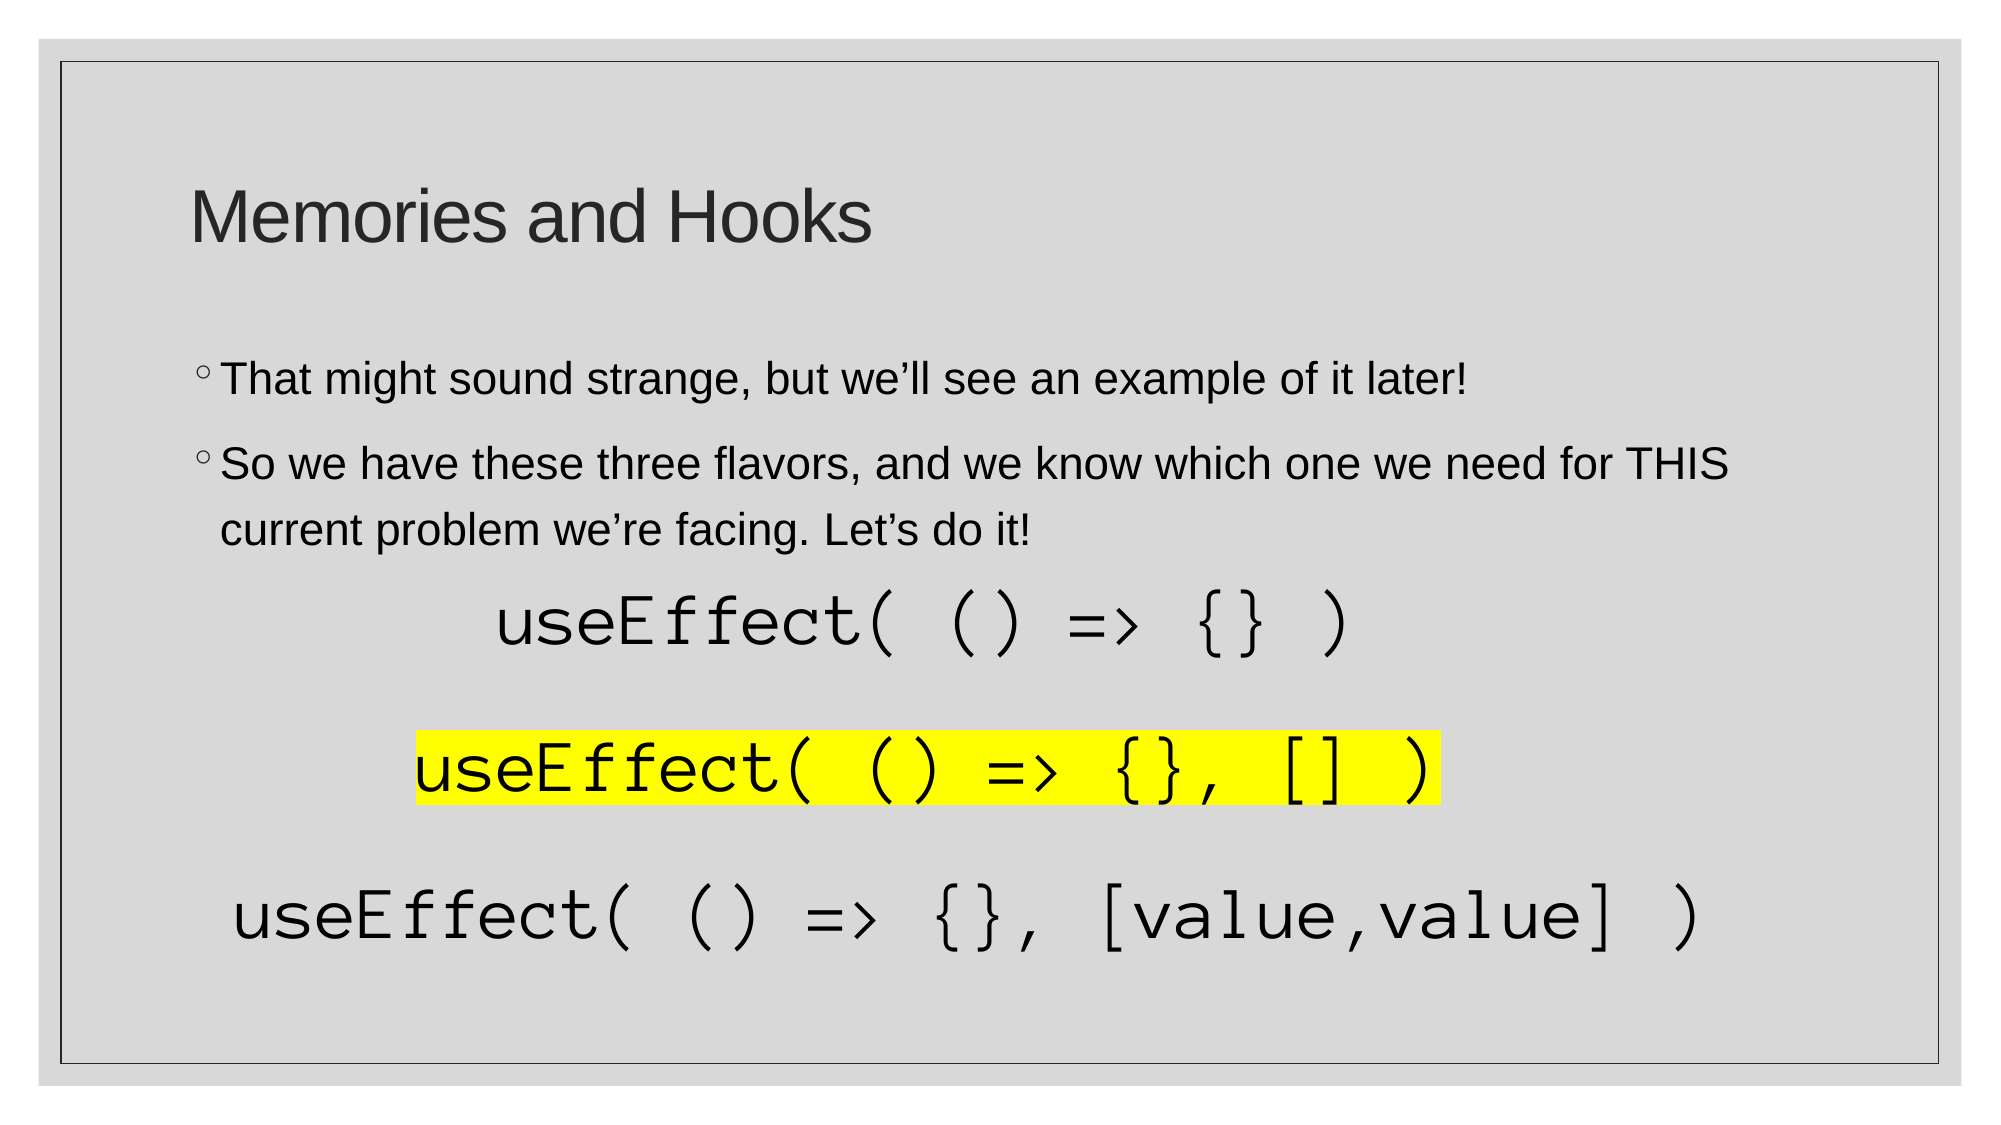

# Memories and Hooks
That might sound strange, but we’ll see an example of it later!
So we have these three flavors, and we know which one we need for THIS current problem we’re facing. Let’s do it!
useEffect( () => {} )
useEffect( () => {}, [] )
useEffect( () => {}, [value,value] )